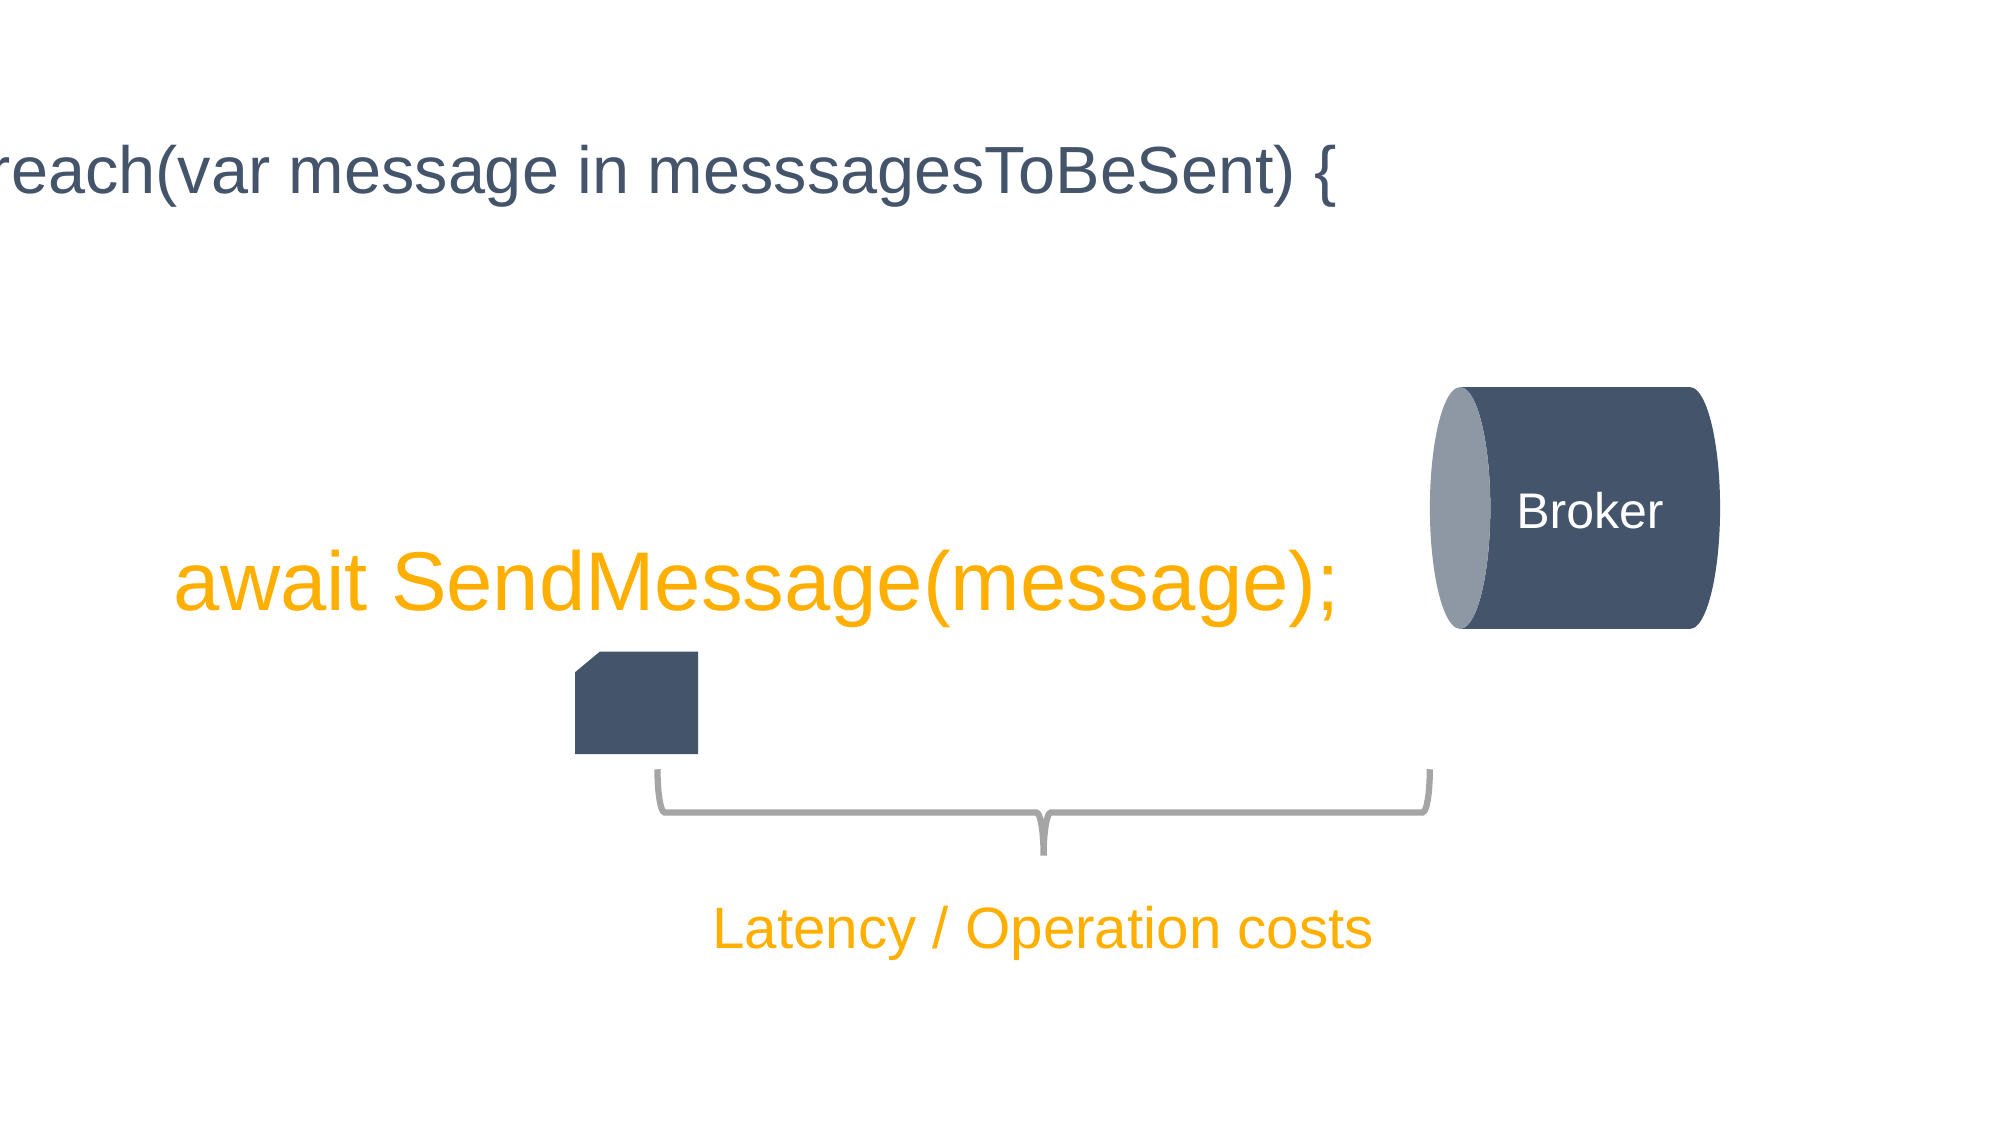

foreach(var message in messsagesToBeSent) {

             await SendMessage(message);

}
Broker

Latency / Operation costs